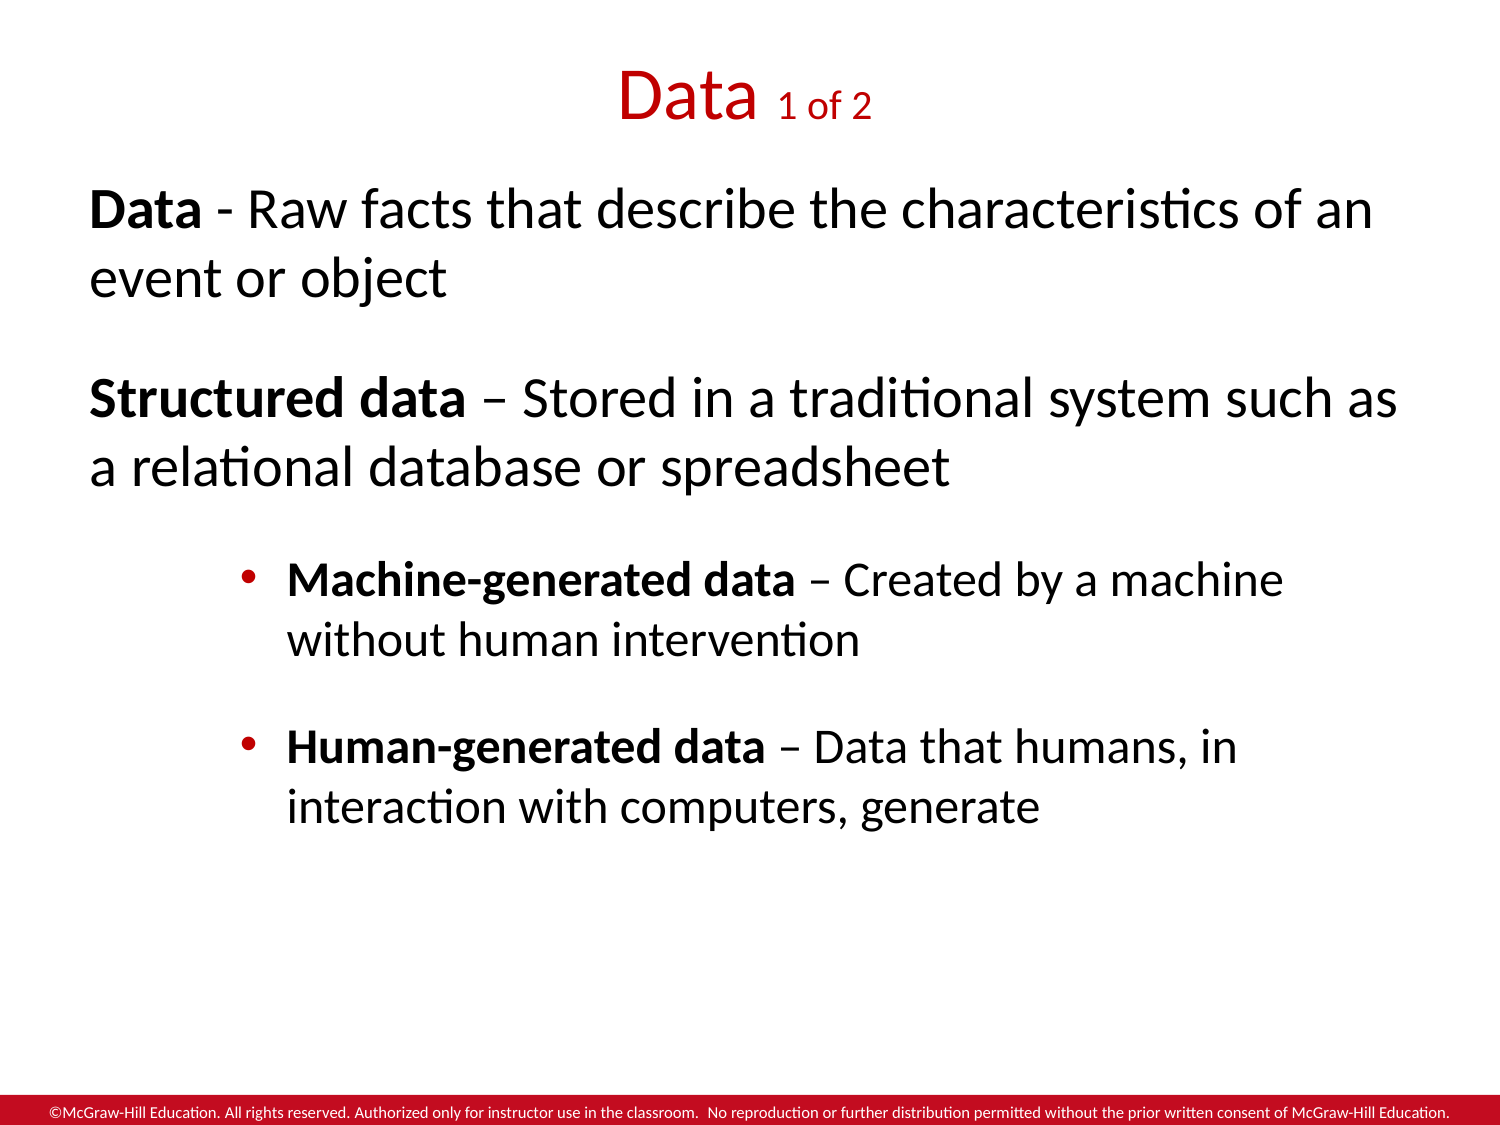

# Data 1 of 2
Data - Raw facts that describe the characteristics of an event or object
Structured data – Stored in a traditional system such as a relational database or spreadsheet
Machine-generated data – Created by a machine without human intervention
Human-generated data – Data that humans, in interaction with computers, generate